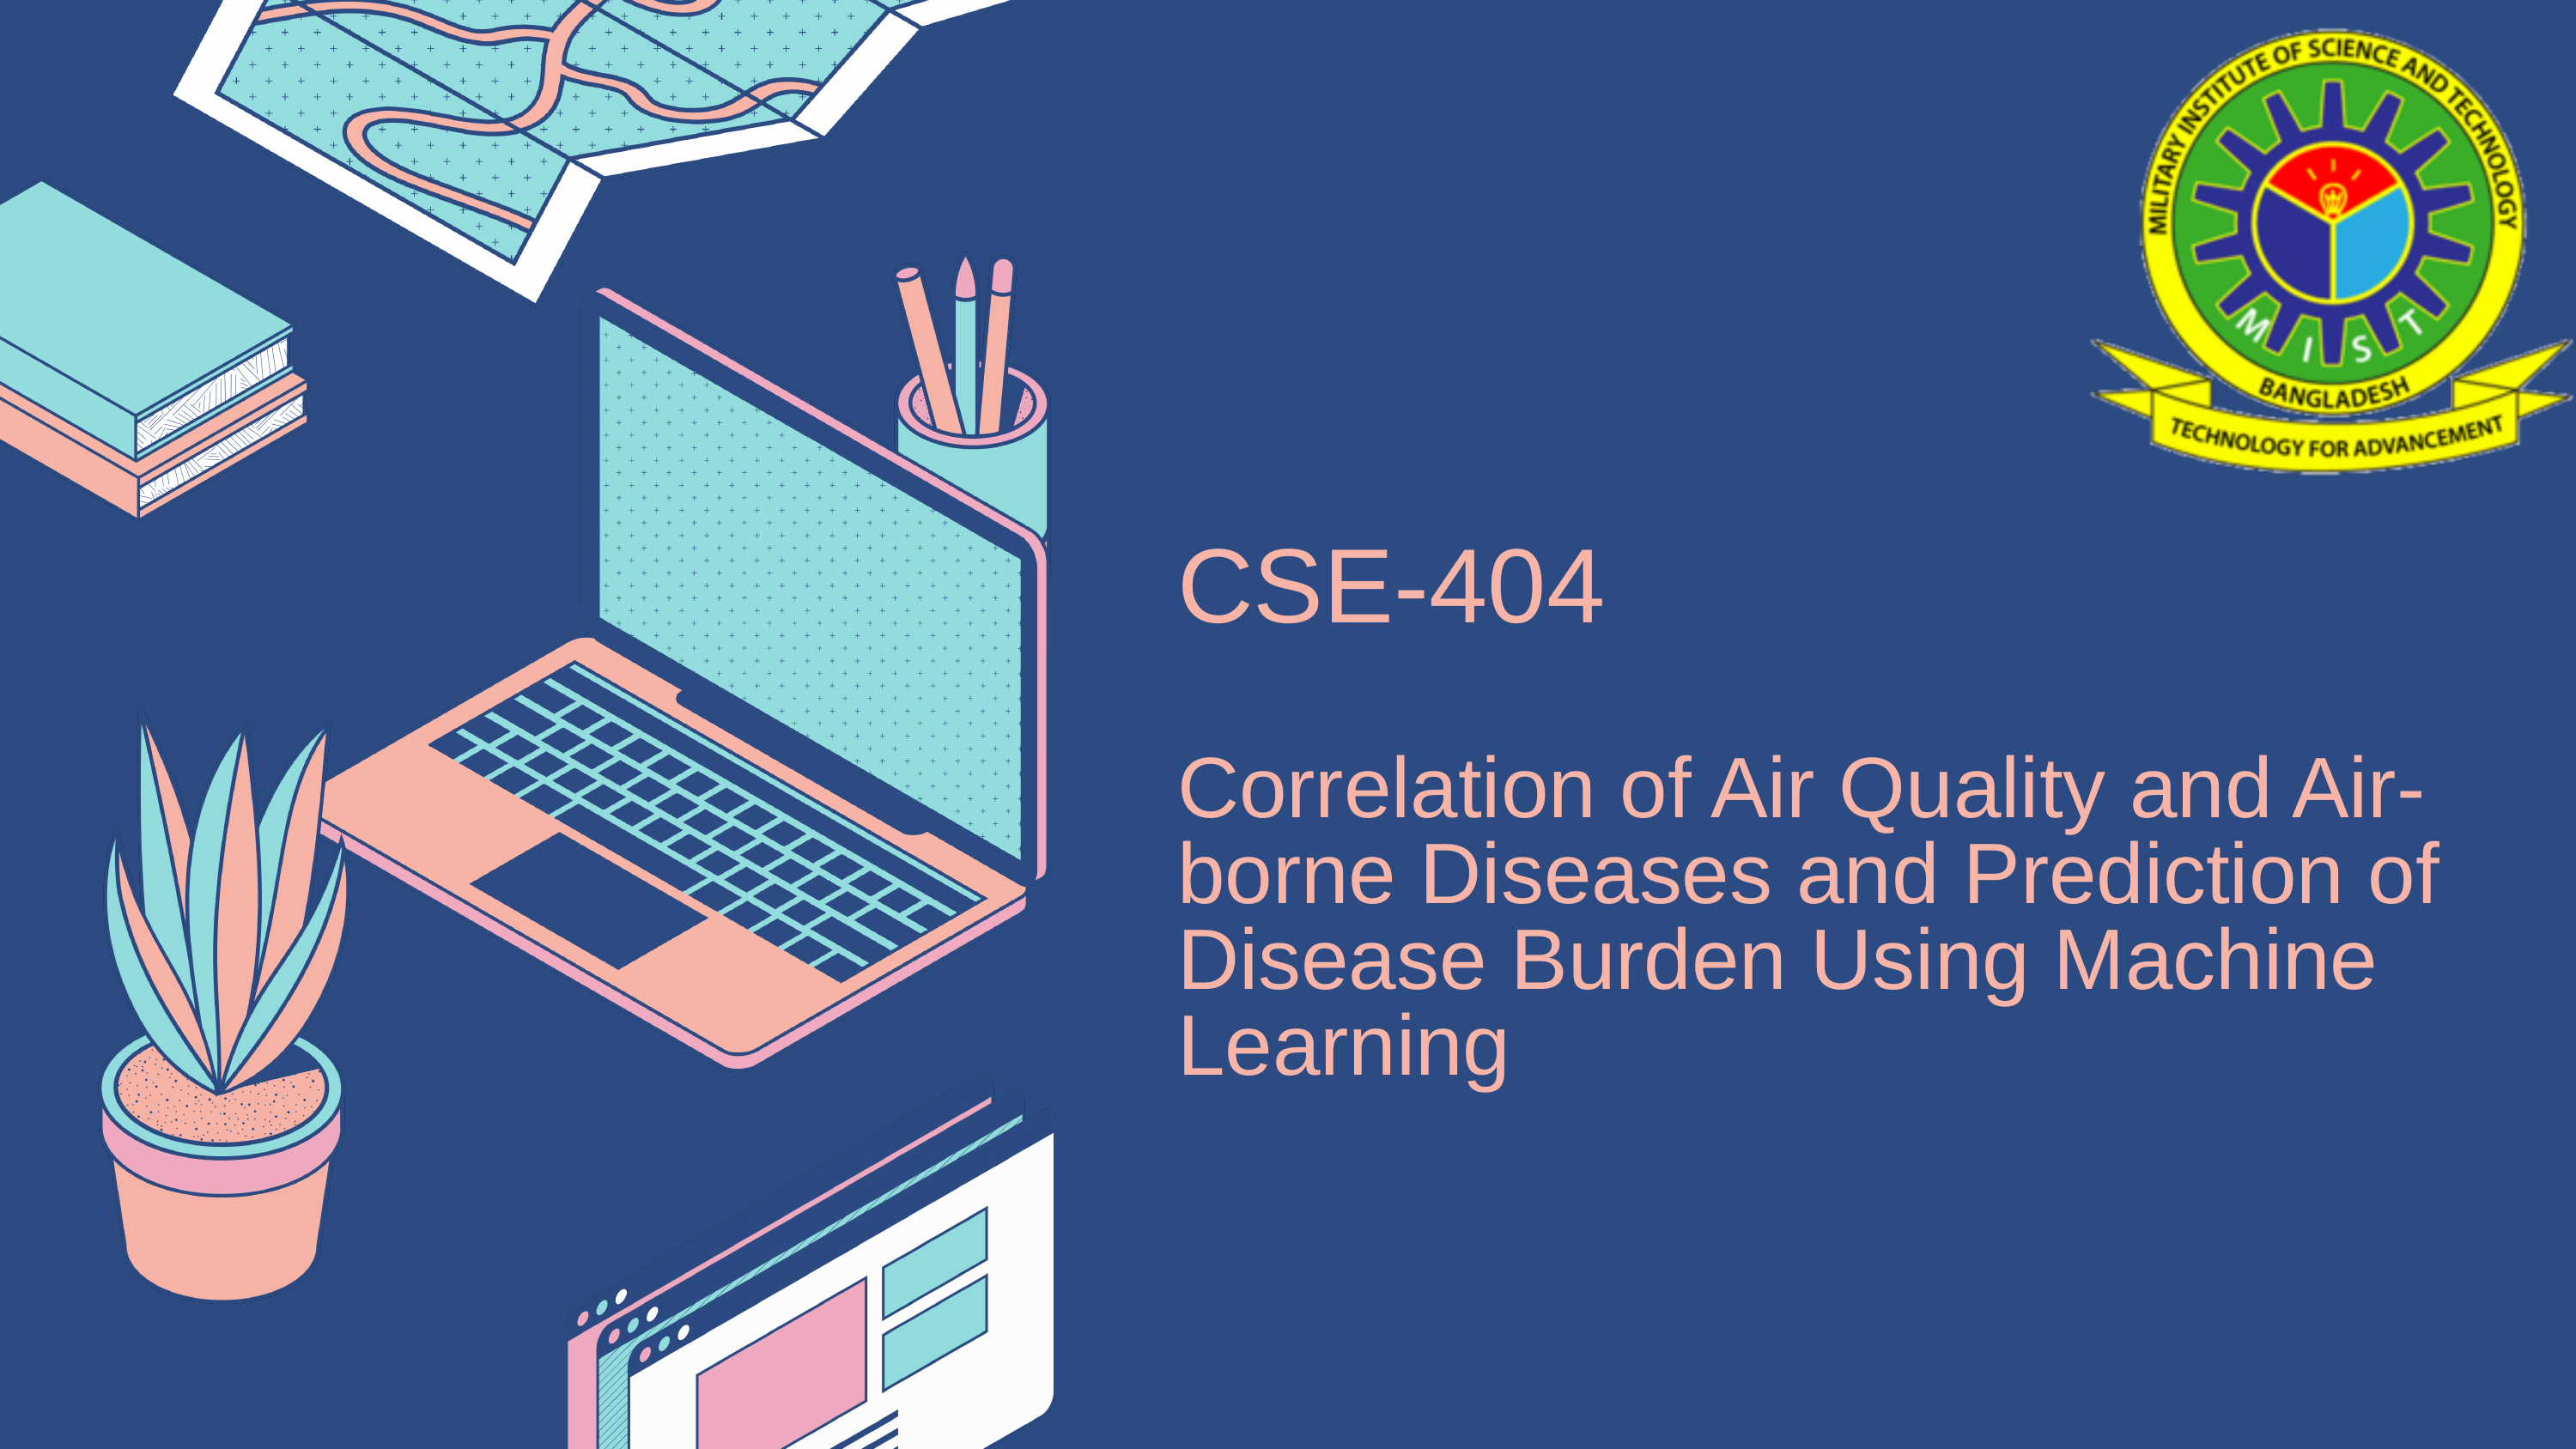

CSE-404

Correlation of Air Quality and Air-borne Diseases and Prediction of Disease Burden Using Machine Learning